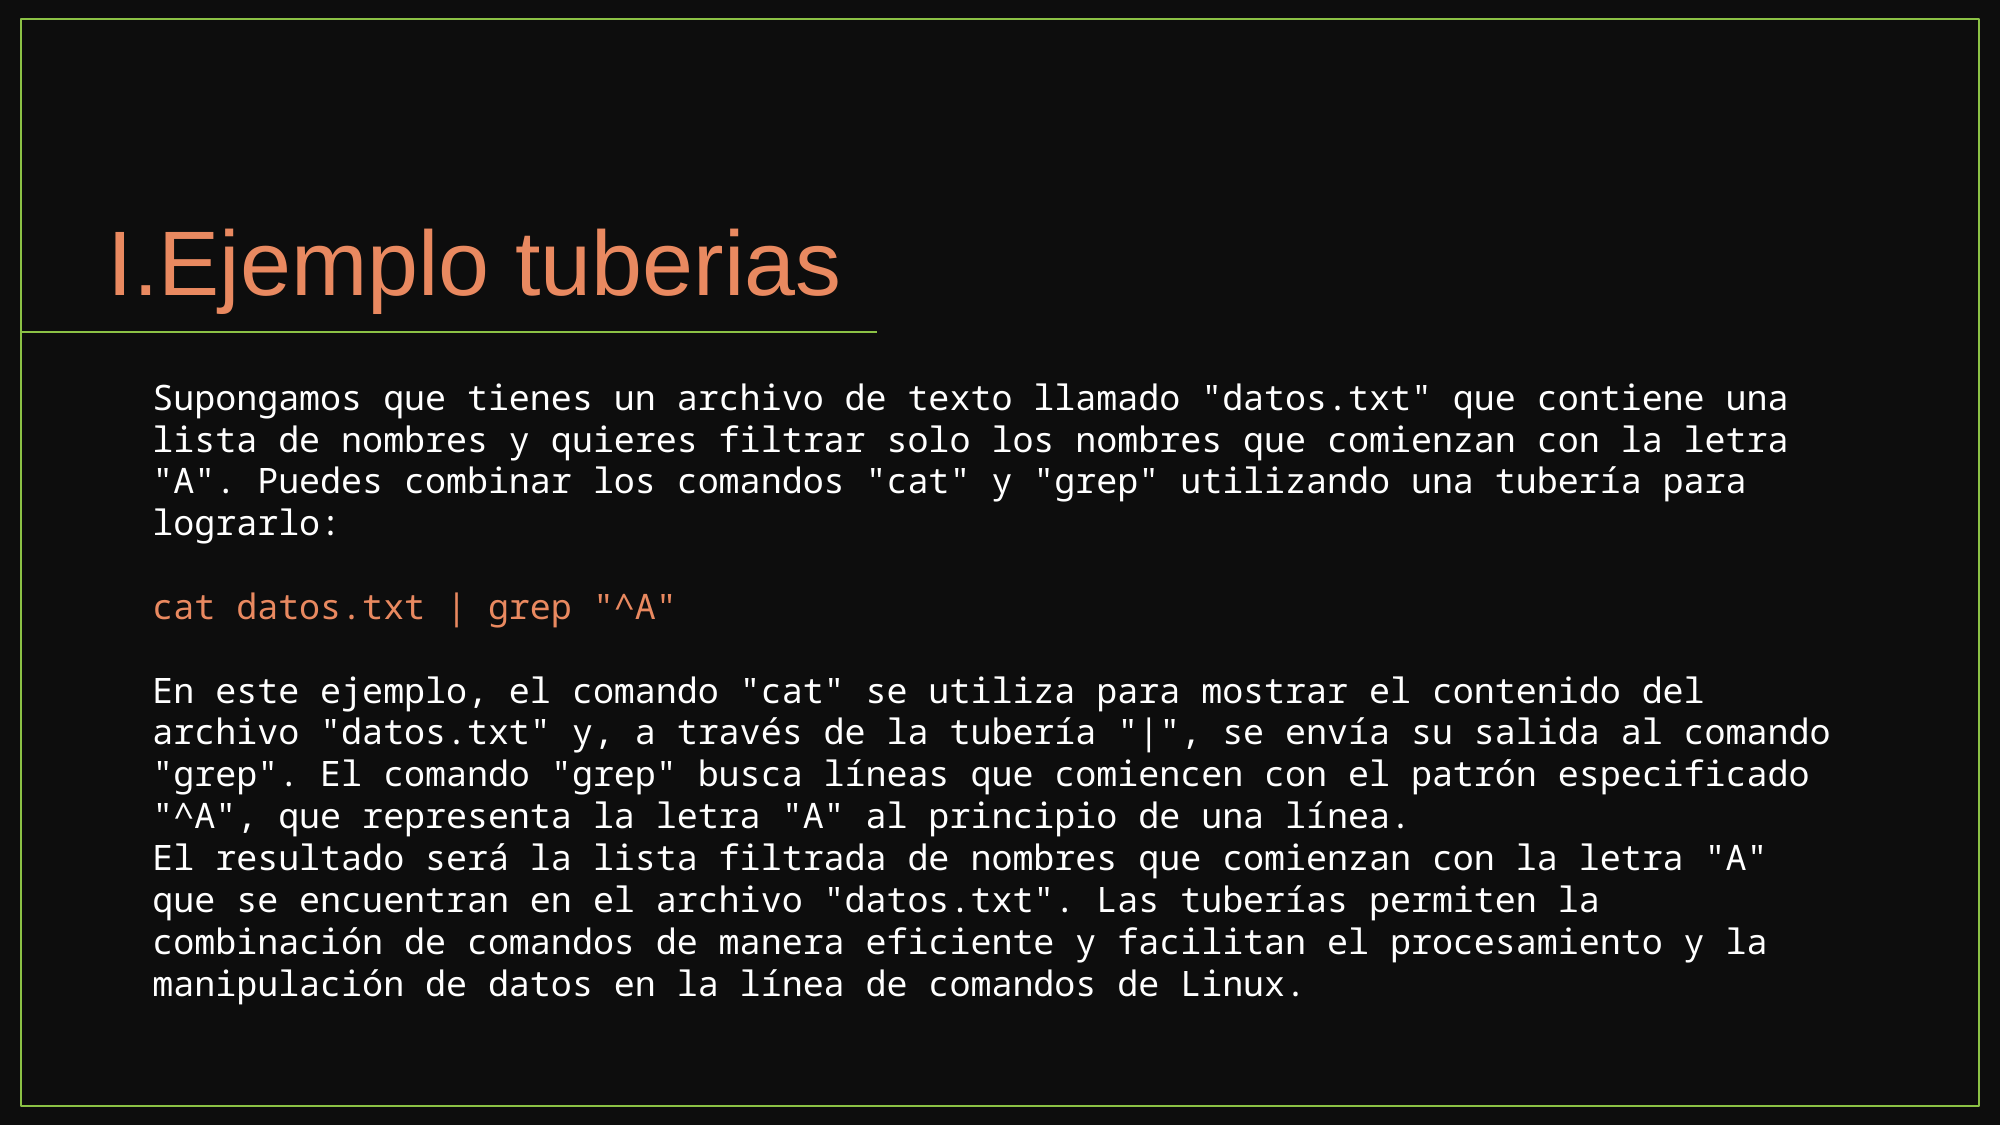

# I.Ejemplo tuberias
Supongamos que tienes un archivo de texto llamado "datos.txt" que contiene una lista de nombres y quieres filtrar solo los nombres que comienzan con la letra "A". Puedes combinar los comandos "cat" y "grep" utilizando una tubería para lograrlo:

cat datos.txt | grep "^A"

En este ejemplo, el comando "cat" se utiliza para mostrar el contenido del archivo "datos.txt" y, a través de la tubería "|", se envía su salida al comando "grep". El comando "grep" busca líneas que comiencen con el patrón especificado "^A", que representa la letra "A" al principio de una línea.
El resultado será la lista filtrada de nombres que comienzan con la letra "A" que se encuentran en el archivo "datos.txt". Las tuberías permiten la combinación de comandos de manera eficiente y facilitan el procesamiento y la manipulación de datos en la línea de comandos de Linux.